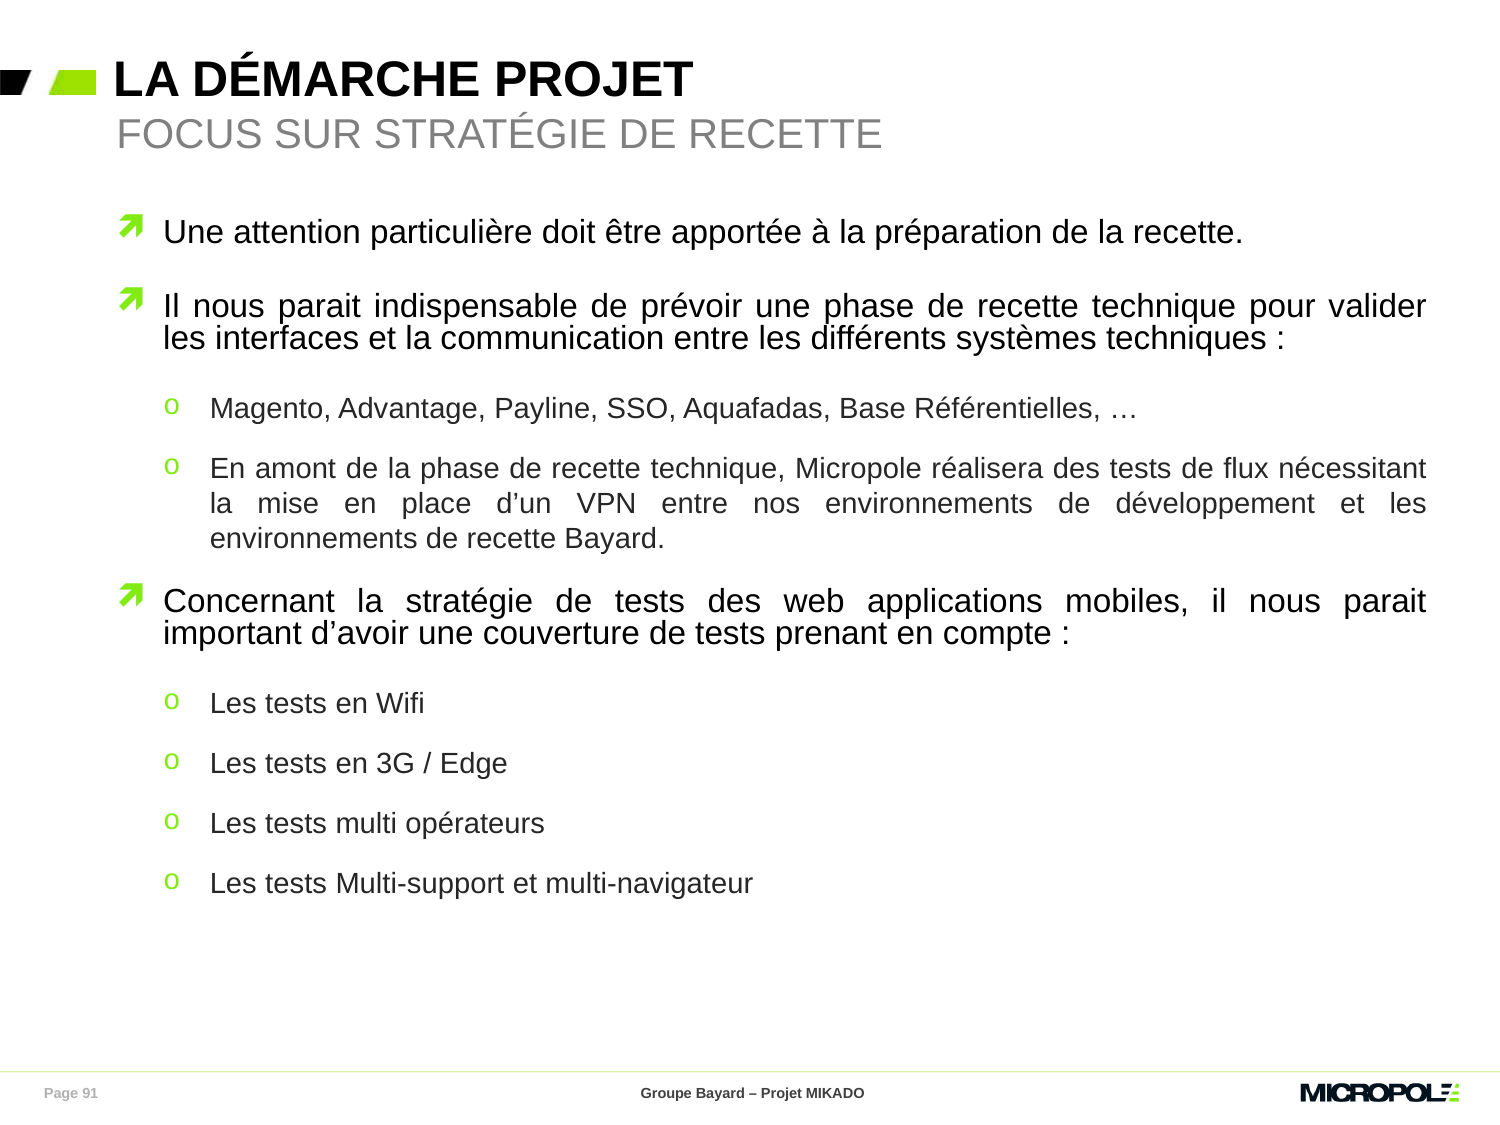

# La démarche projet
Focus sur Stratégie de Recette
Une attention particulière doit être apportée à la préparation de la recette.
Il nous parait indispensable de prévoir une phase de recette technique pour valider les interfaces et la communication entre les différents systèmes techniques :
Magento, Advantage, Payline, SSO, Aquafadas, Base Référentielles, …
En amont de la phase de recette technique, Micropole réalisera des tests de flux nécessitant la mise en place d’un VPN entre nos environnements de développement et les environnements de recette Bayard.
Concernant la stratégie de tests des web applications mobiles, il nous parait important d’avoir une couverture de tests prenant en compte :
Les tests en Wifi
Les tests en 3G / Edge
Les tests multi opérateurs
Les tests Multi-support et multi-navigateur

Page 91
Groupe Bayard – Projet MIKADO